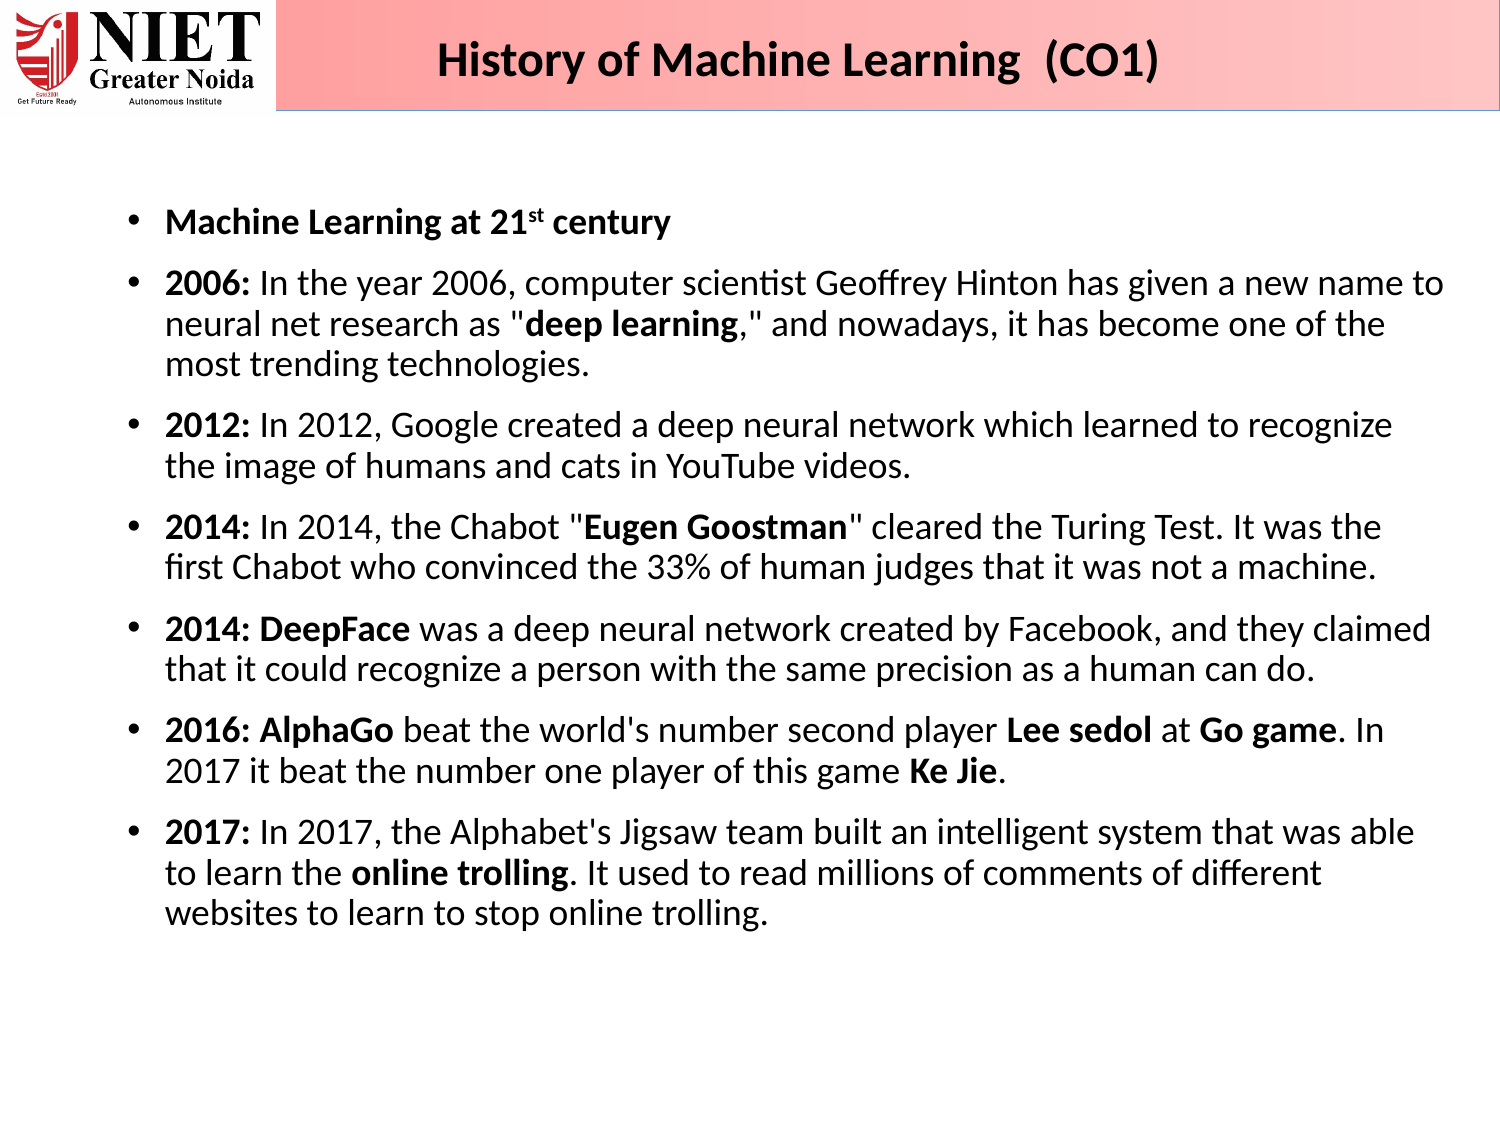

History of Machine Learning  (CO1)
Machine Learning at 21st century
2006: In the year 2006, computer scientist Geoffrey Hinton has given a new name to neural net research as "deep learning," and nowadays, it has become one of the most trending technologies.
2012: In 2012, Google created a deep neural network which learned to recognize the image of humans and cats in YouTube videos.
2014: In 2014, the Chabot "Eugen Goostman" cleared the Turing Test. It was the first Chabot who convinced the 33% of human judges that it was not a machine.
2014: DeepFace was a deep neural network created by Facebook, and they claimed that it could recognize a person with the same precision as a human can do.
2016: AlphaGo beat the world's number second player Lee sedol at Go game. In 2017 it beat the number one player of this game Ke Jie.
2017: In 2017, the Alphabet's Jigsaw team built an intelligent system that was able to learn the online trolling. It used to read millions of comments of different websites to learn to stop online trolling.